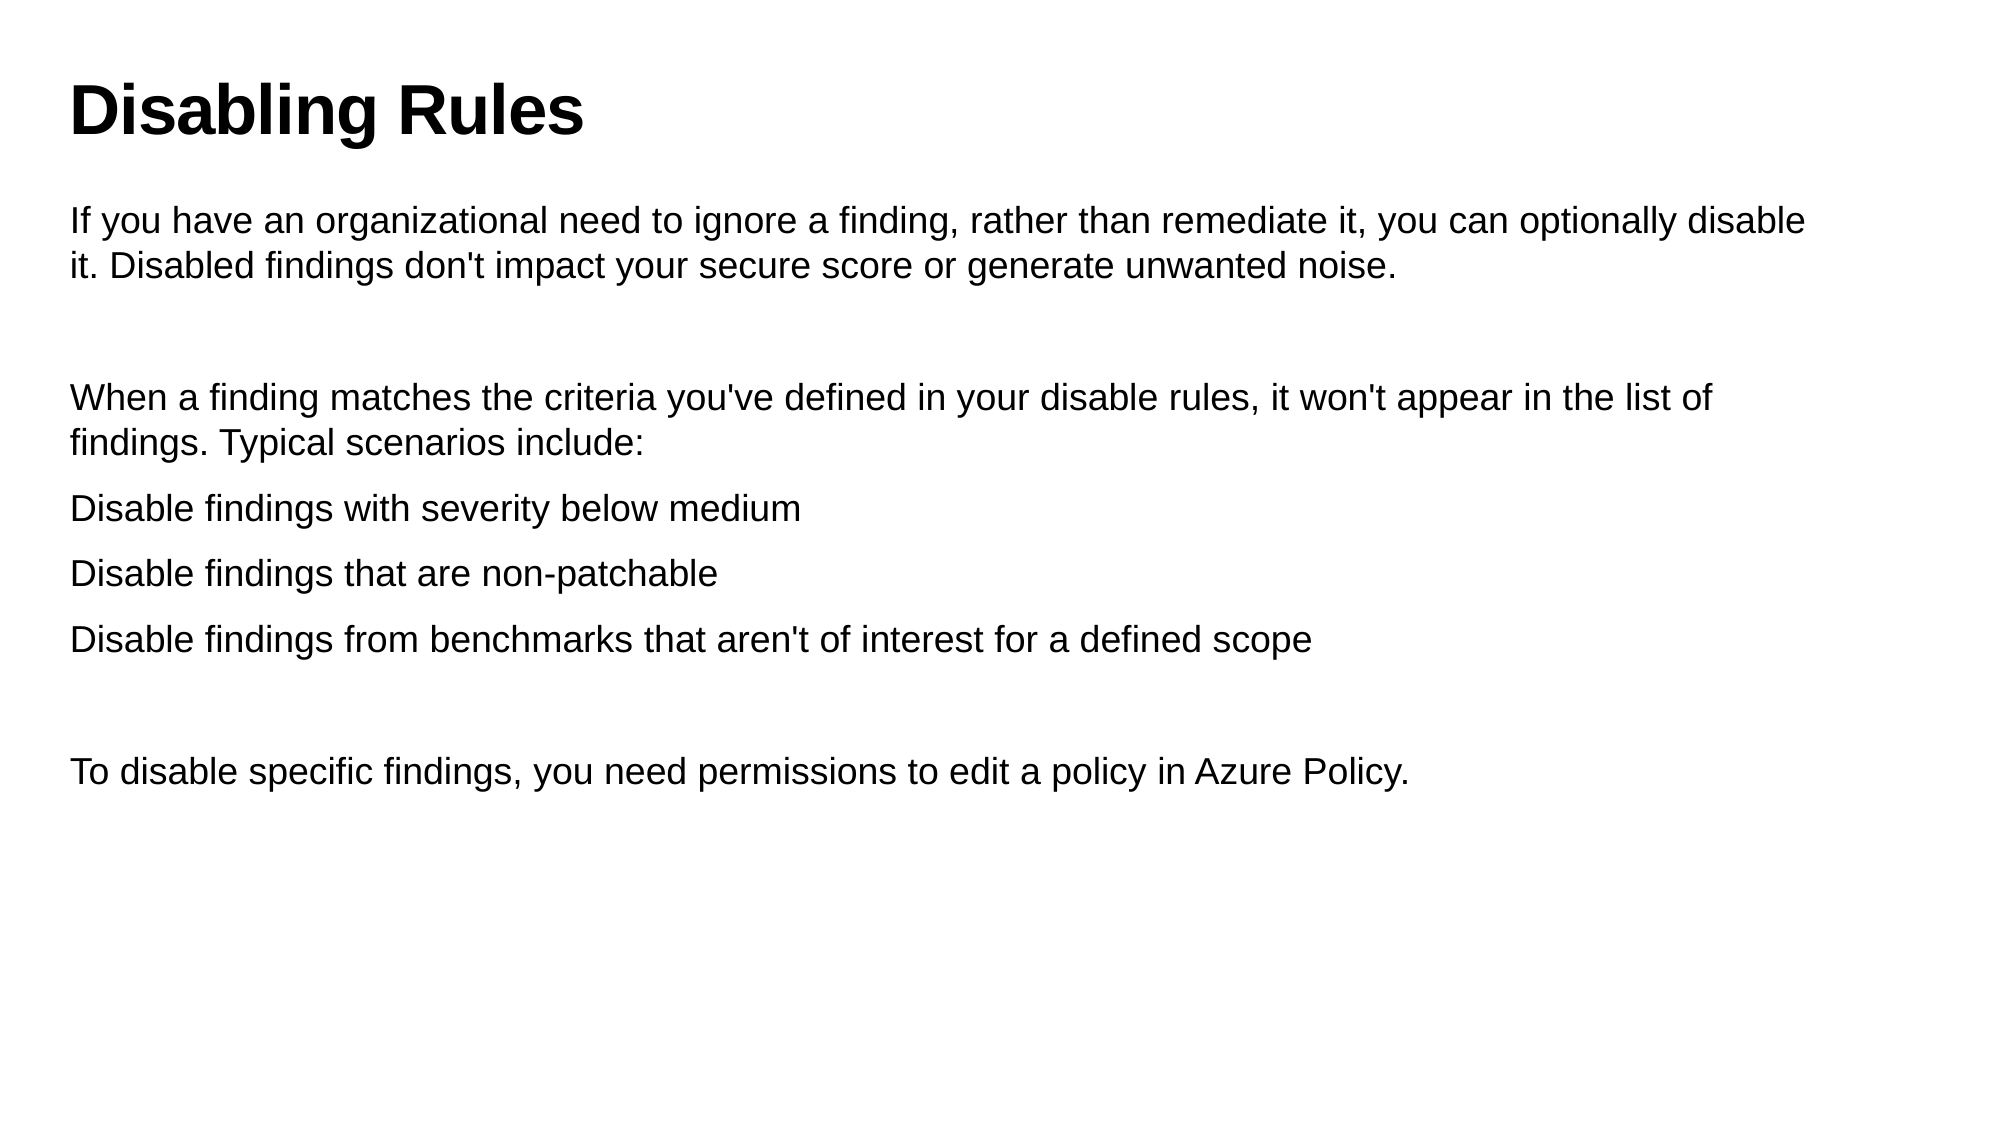

# Disabling Rules
If you have an organizational need to ignore a finding, rather than remediate it, you can optionally disable it. Disabled findings don't impact your secure score or generate unwanted noise.

When a finding matches the criteria you've defined in your disable rules, it won't appear in the list of findings. Typical scenarios include:
Disable findings with severity below medium
Disable findings that are non-patchable
Disable findings from benchmarks that aren't of interest for a defined scope

To disable specific findings, you need permissions to edit a policy in Azure Policy.